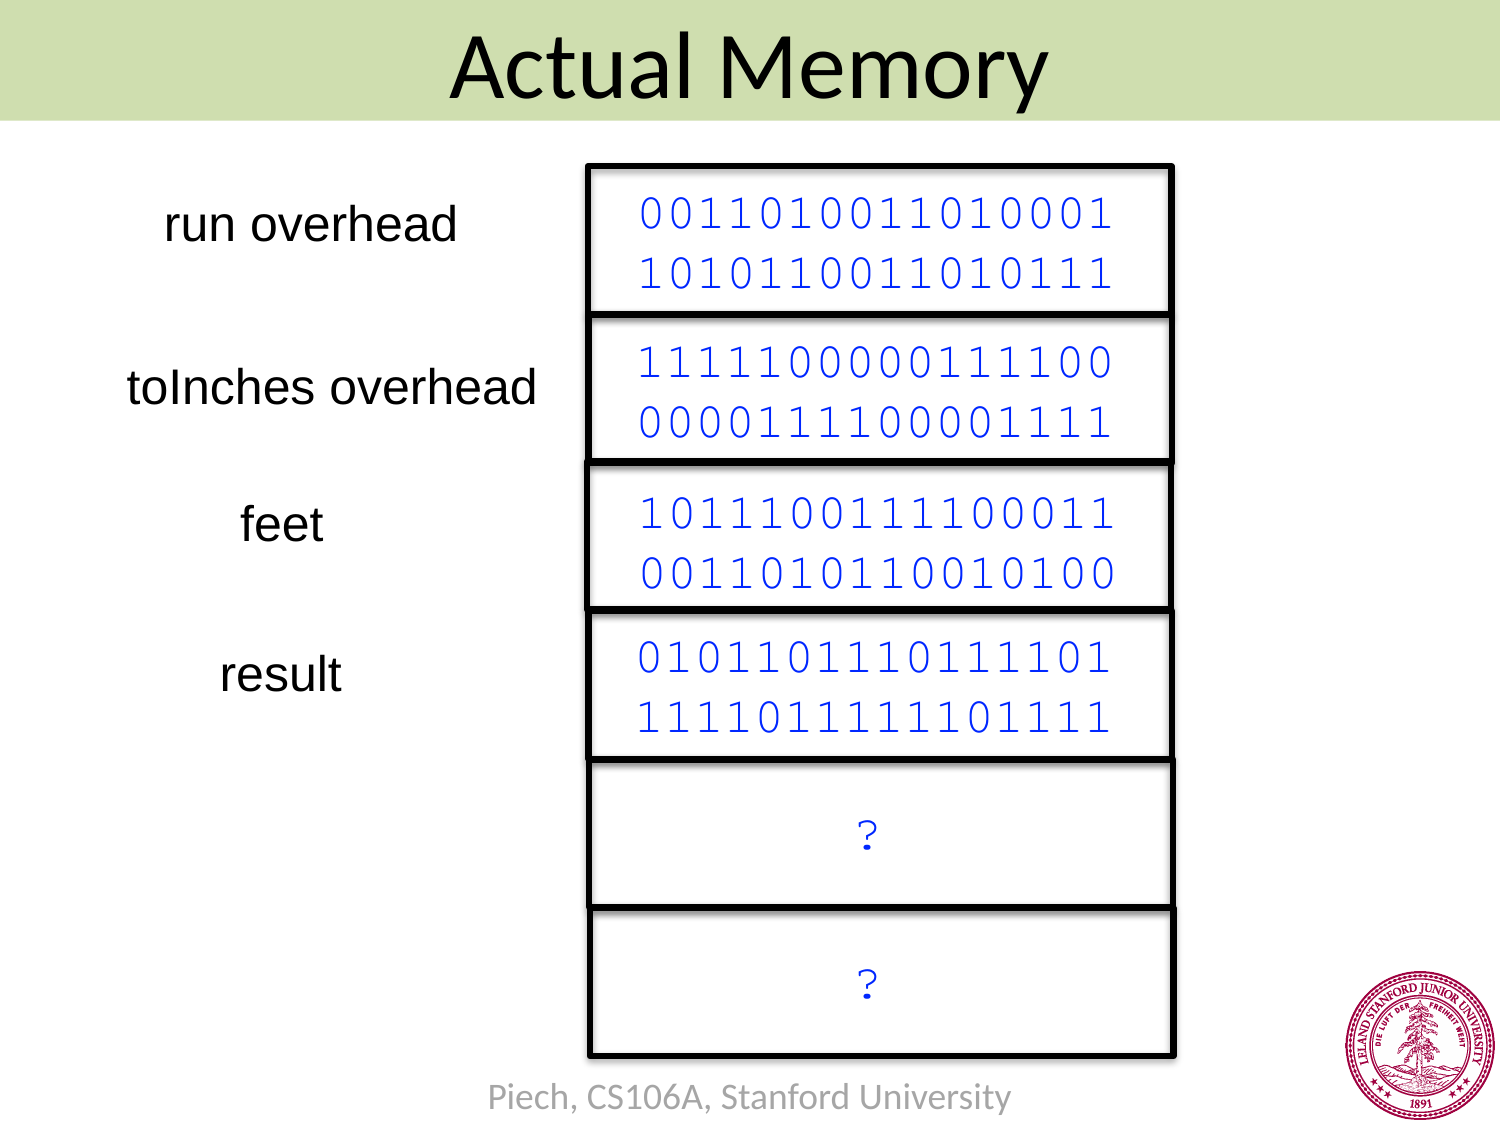

Actual Memory

0011010011010001
1010110011010111
run overhead

1111100000111100
0000111100001111
toInches overhead

1011100111100011
0011010110010100
feet

0101101110111101
1111011111101111
result

?

?